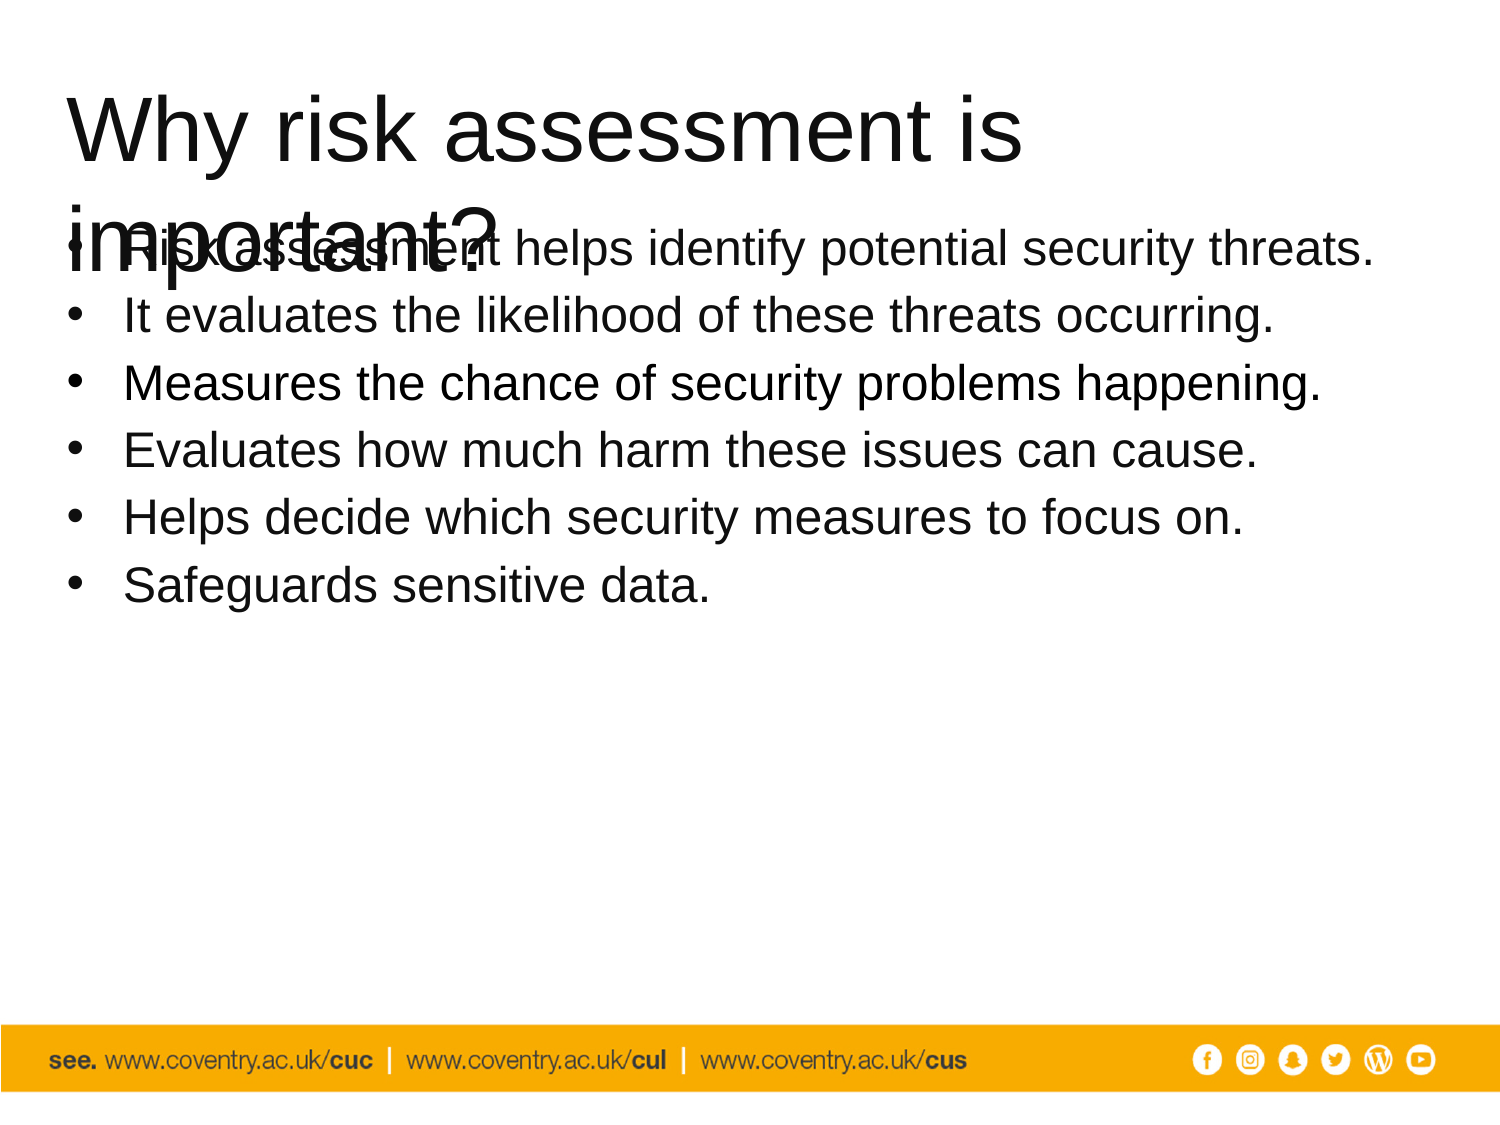

# Why risk assessment is important?
Risk assessment helps identify potential security threats.
It evaluates the likelihood of these threats occurring.
Measures the chance of security problems happening.
Evaluates how much harm these issues can cause.
Helps decide which security measures to focus on.
Safeguards sensitive data.